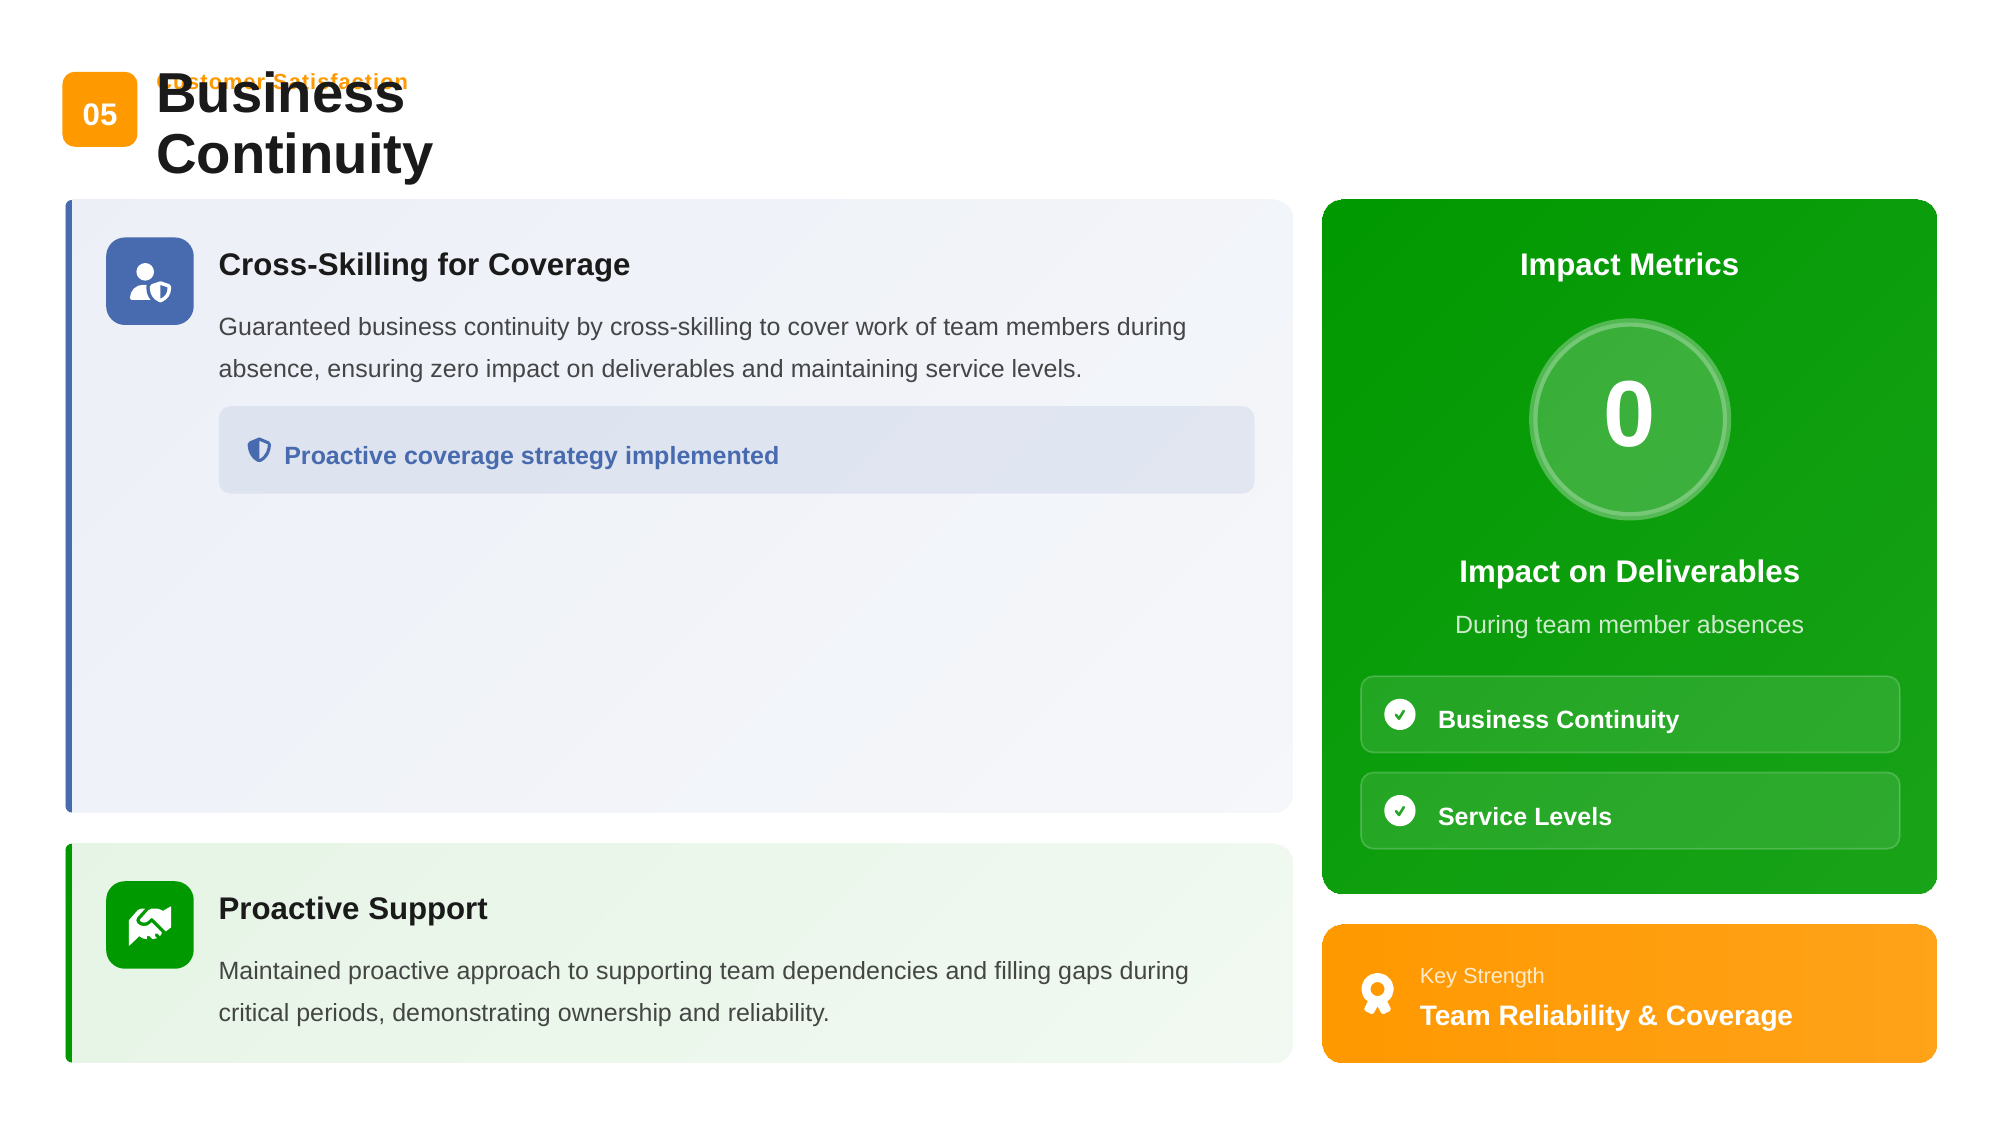

Customer Satisfaction

05
Business Continuity

Cross-Skilling for Coverage
Impact Metrics

Guaranteed business continuity by cross-skilling to cover work of team members during absence, ensuring zero impact on deliverables and maintaining service levels.

0

Proactive coverage strategy implemented

Impact on Deliverables
During team member absences

Business Continuity

Service Levels

Proactive Support

Maintained proactive approach to supporting team dependencies and filling gaps during critical periods, demonstrating ownership and reliability.
Key Strength

Team Reliability & Coverage